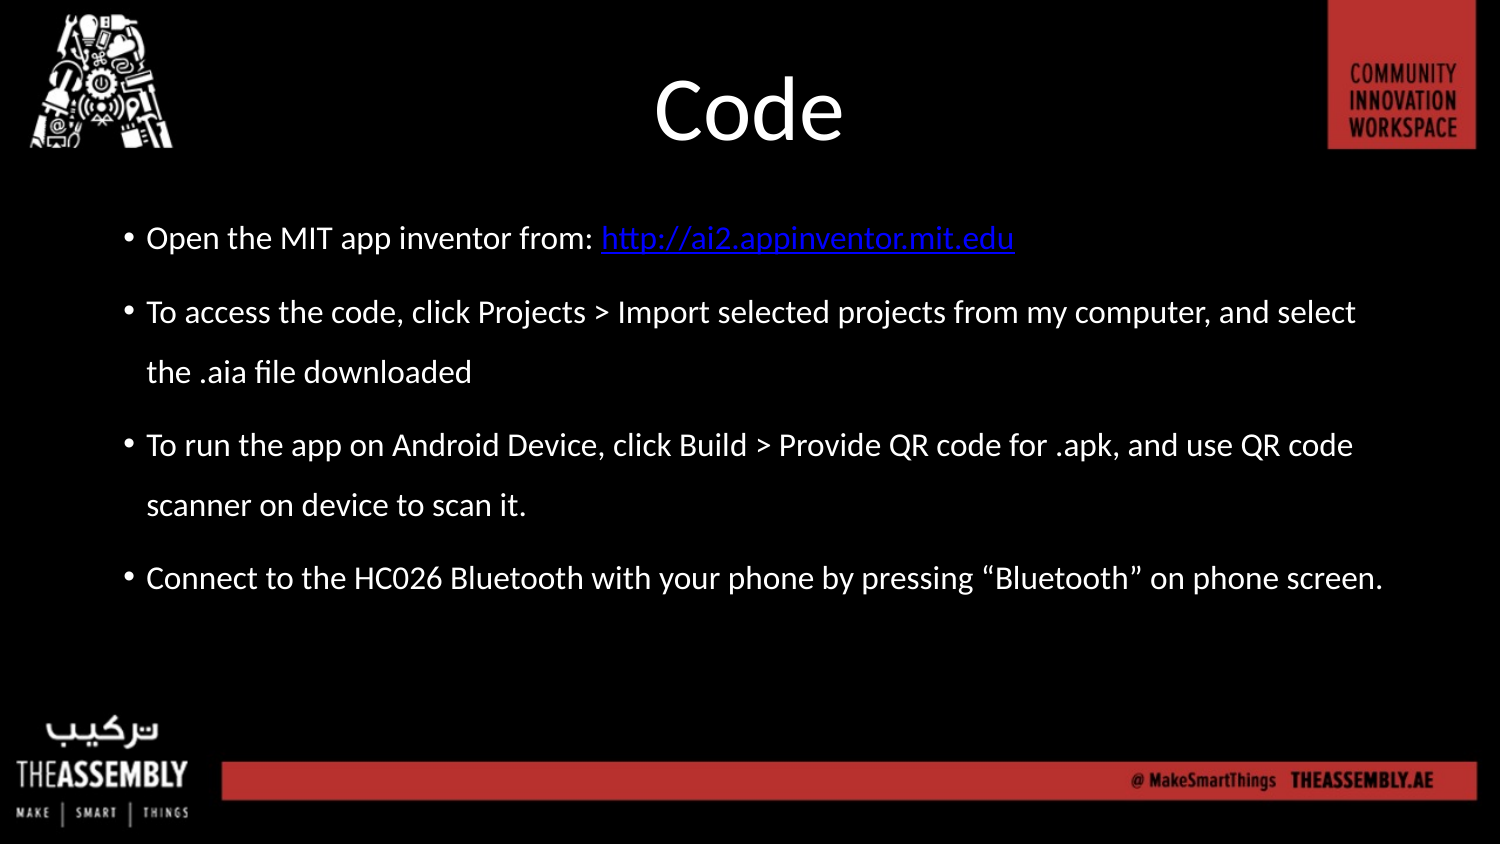

Code
Open the MIT app inventor from: http://ai2.appinventor.mit.edu
To access the code, click Projects > Import selected projects from my computer, and select the .aia file downloaded
To run the app on Android Device, click Build > Provide QR code for .apk, and use QR code scanner on device to scan it.
Connect to the HC026 Bluetooth with your phone by pressing “Bluetooth” on phone screen.